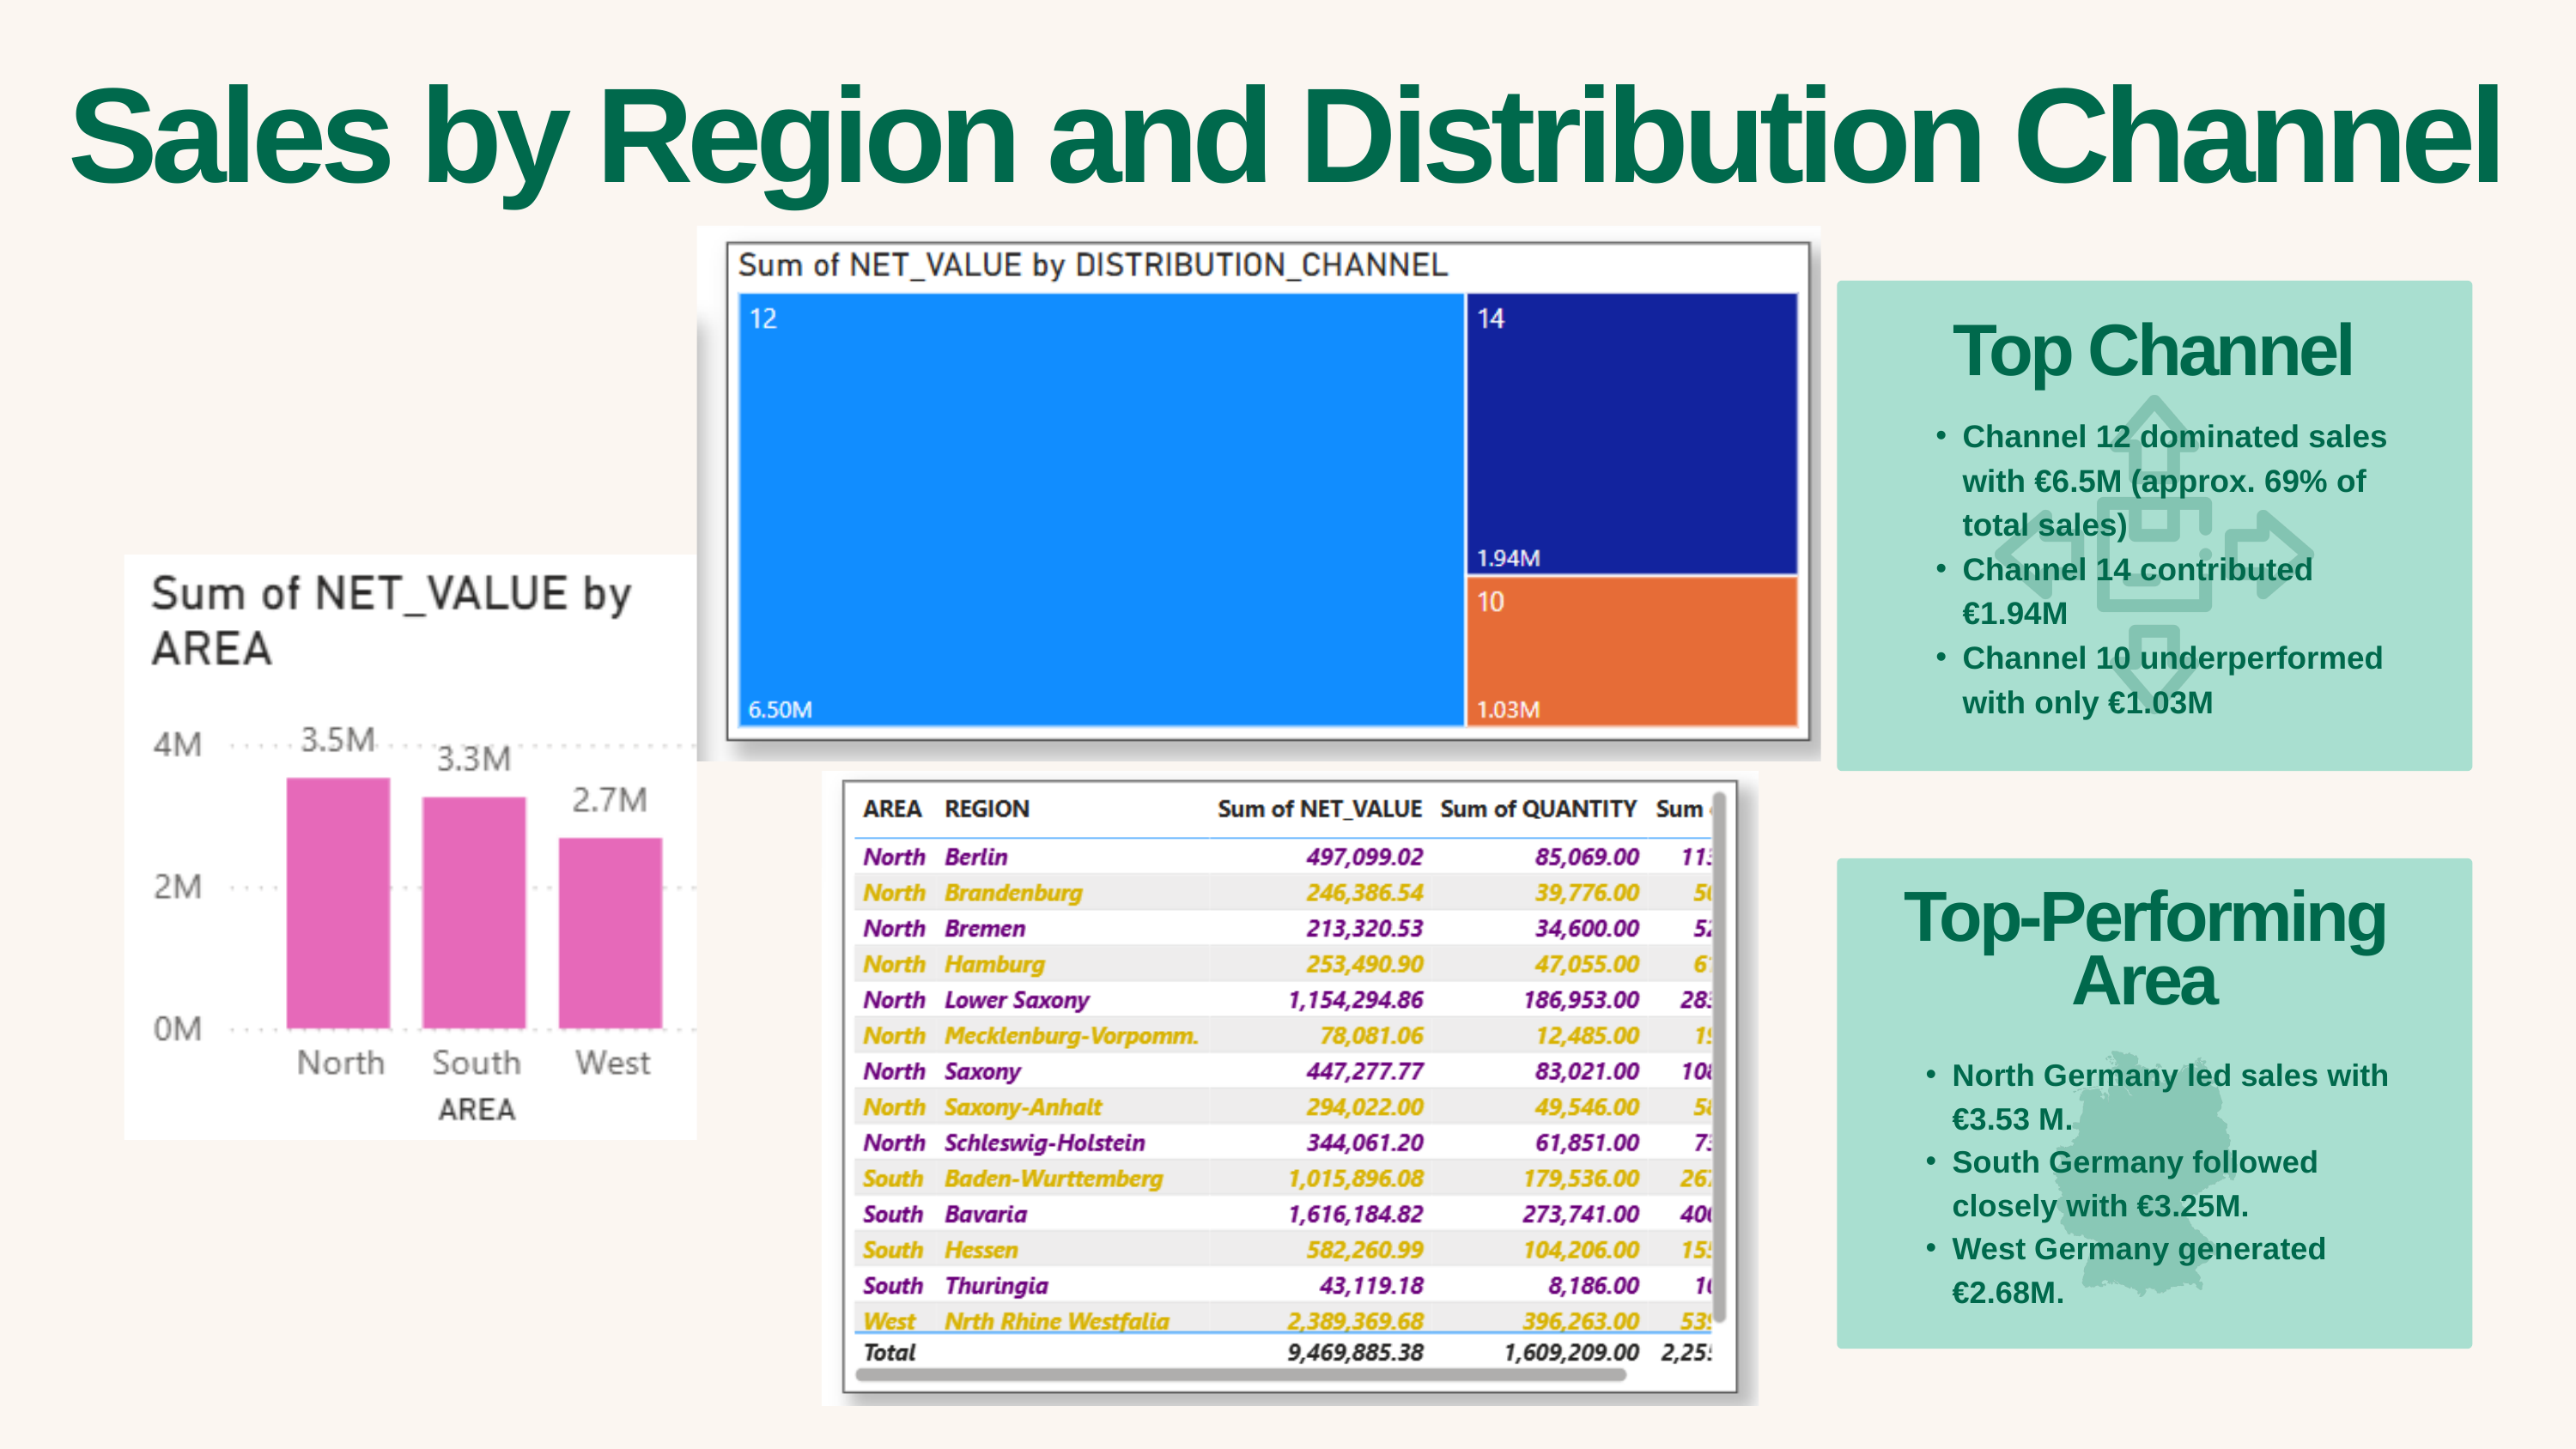

Sales by Region and Distribution Channel

Top Channel

Channel 12 dominated sales with €6.5M (approx. 69% of total sales)
Channel 14 contributed €1.94M
Channel 10 underperformed with only €1.03M

Top-Performing Area
North Germany led sales with €3.53 M.
South Germany followed closely with €3.25M.
West Germany generated €2.68M.